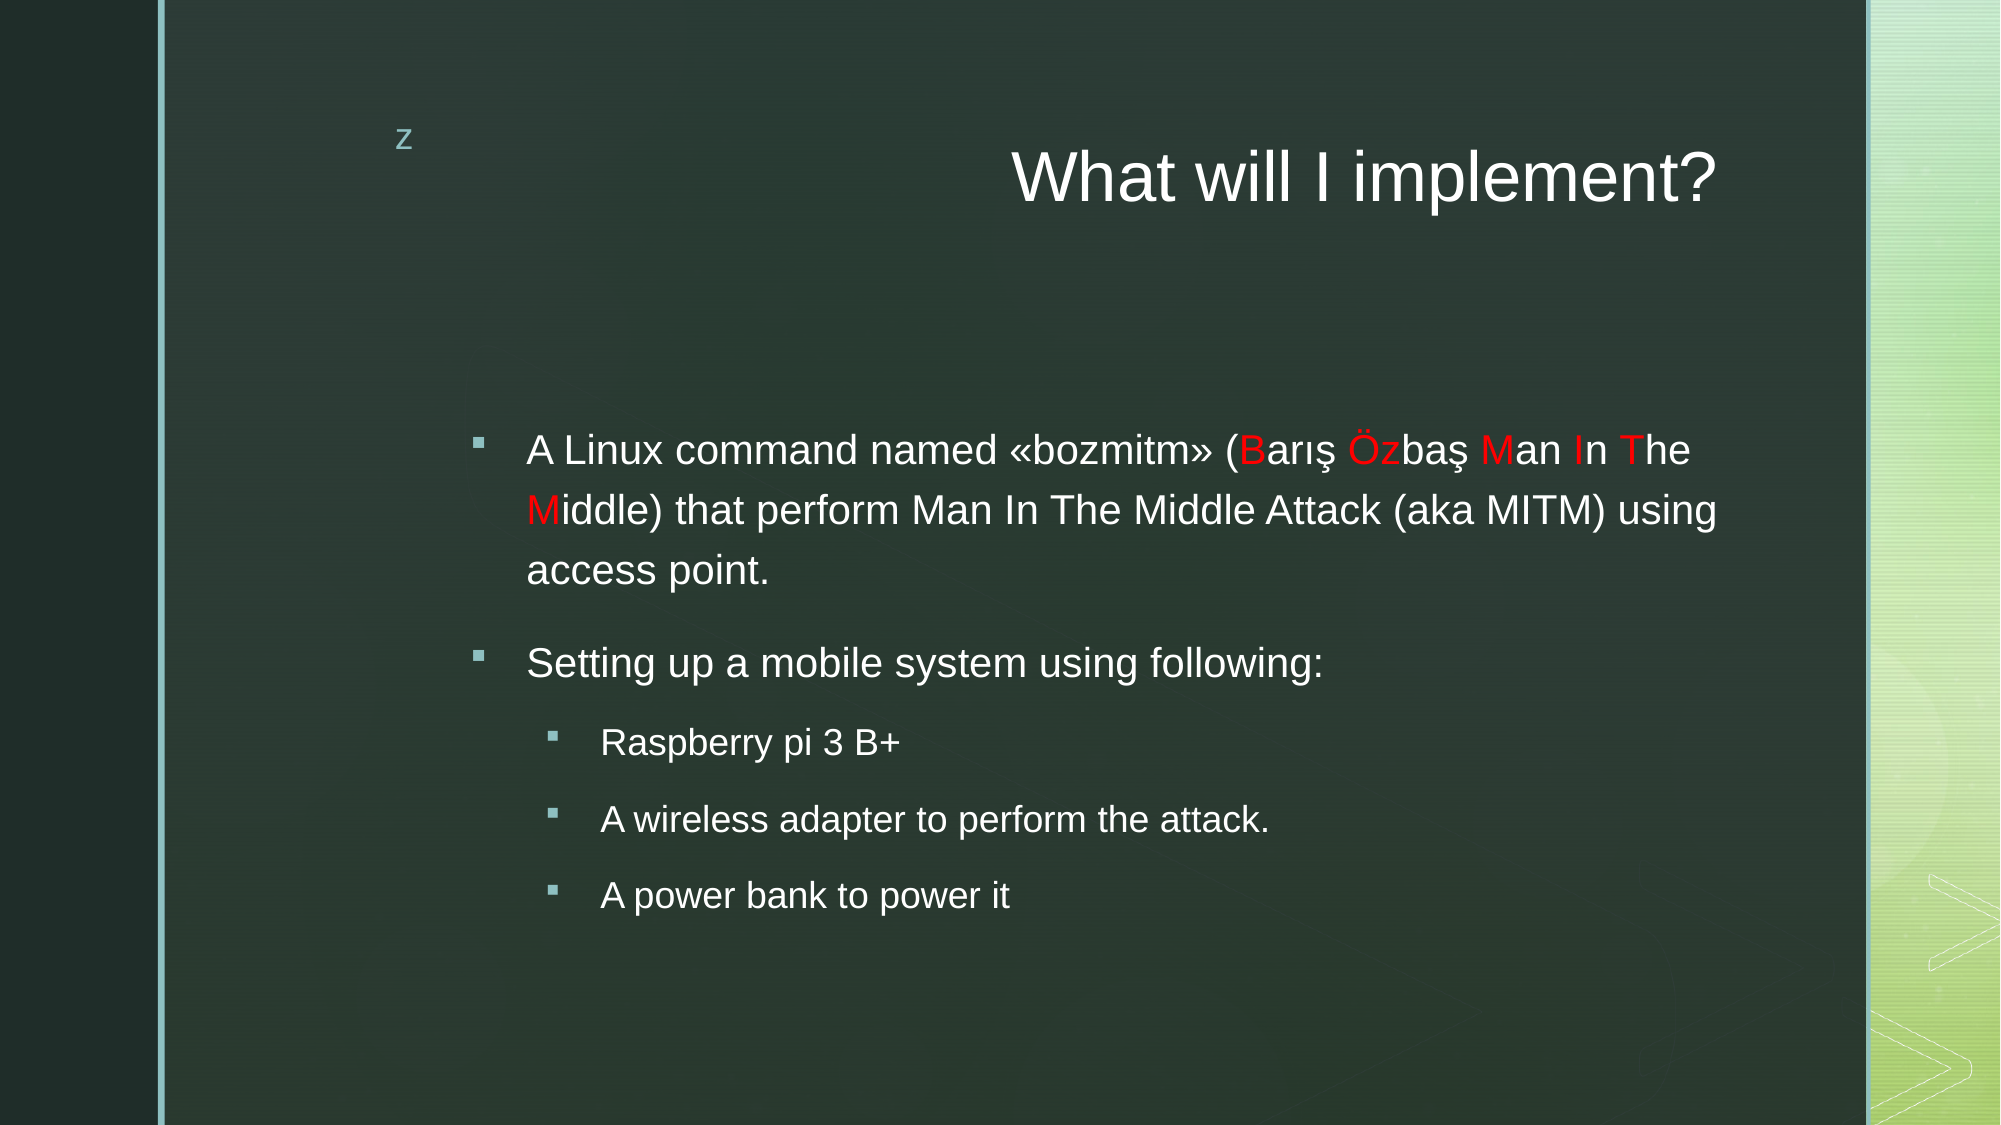

# What will I implement?
A Linux command named «bozmitm» (Barış Özbaş Man In The Middle) that perform Man In The Middle Attack (aka MITM) using access point.
Setting up a mobile system using following:
Raspberry pi 3 B+
A wireless adapter to perform the attack.
A power bank to power it